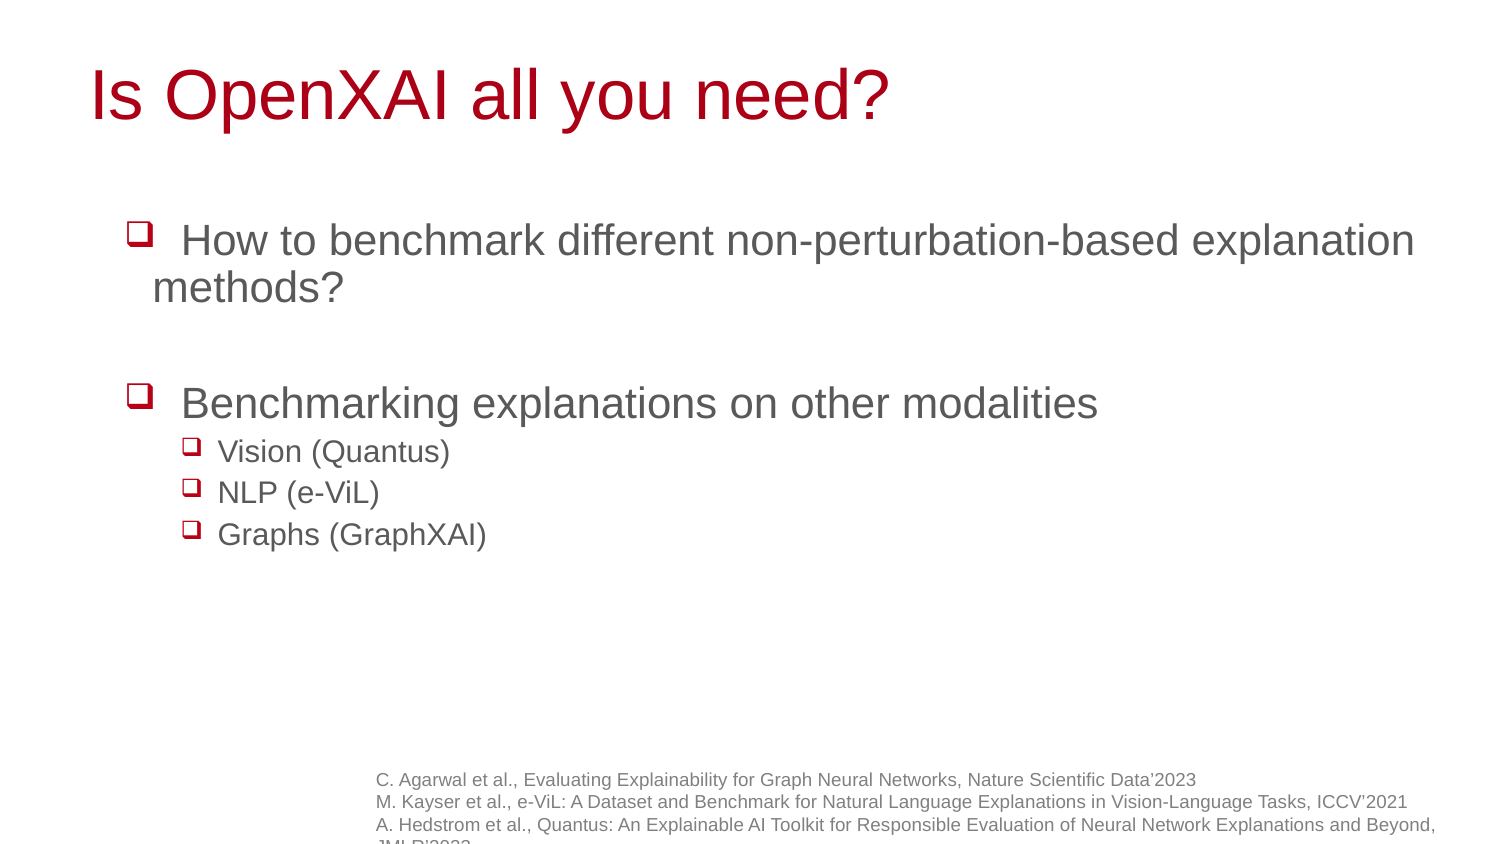

Is OpenXAI all you need?
  How to benchmark different non-perturbation-based explanation methods?
  Benchmarking explanations on other modalities
 Vision (Quantus)
 NLP (e-ViL)
 Graphs (GraphXAI)

C. Agarwal et al., Evaluating Explainability for Graph Neural Networks, Nature Scientific Data’2023
M. Kayser et al., e-ViL: A Dataset and Benchmark for Natural Language Explanations in Vision-Language Tasks, ICCV’2021
A. Hedstrom et al., Quantus: An Explainable AI Toolkit for Responsible Evaluation of Neural Network Explanations and Beyond, JMLR’2023